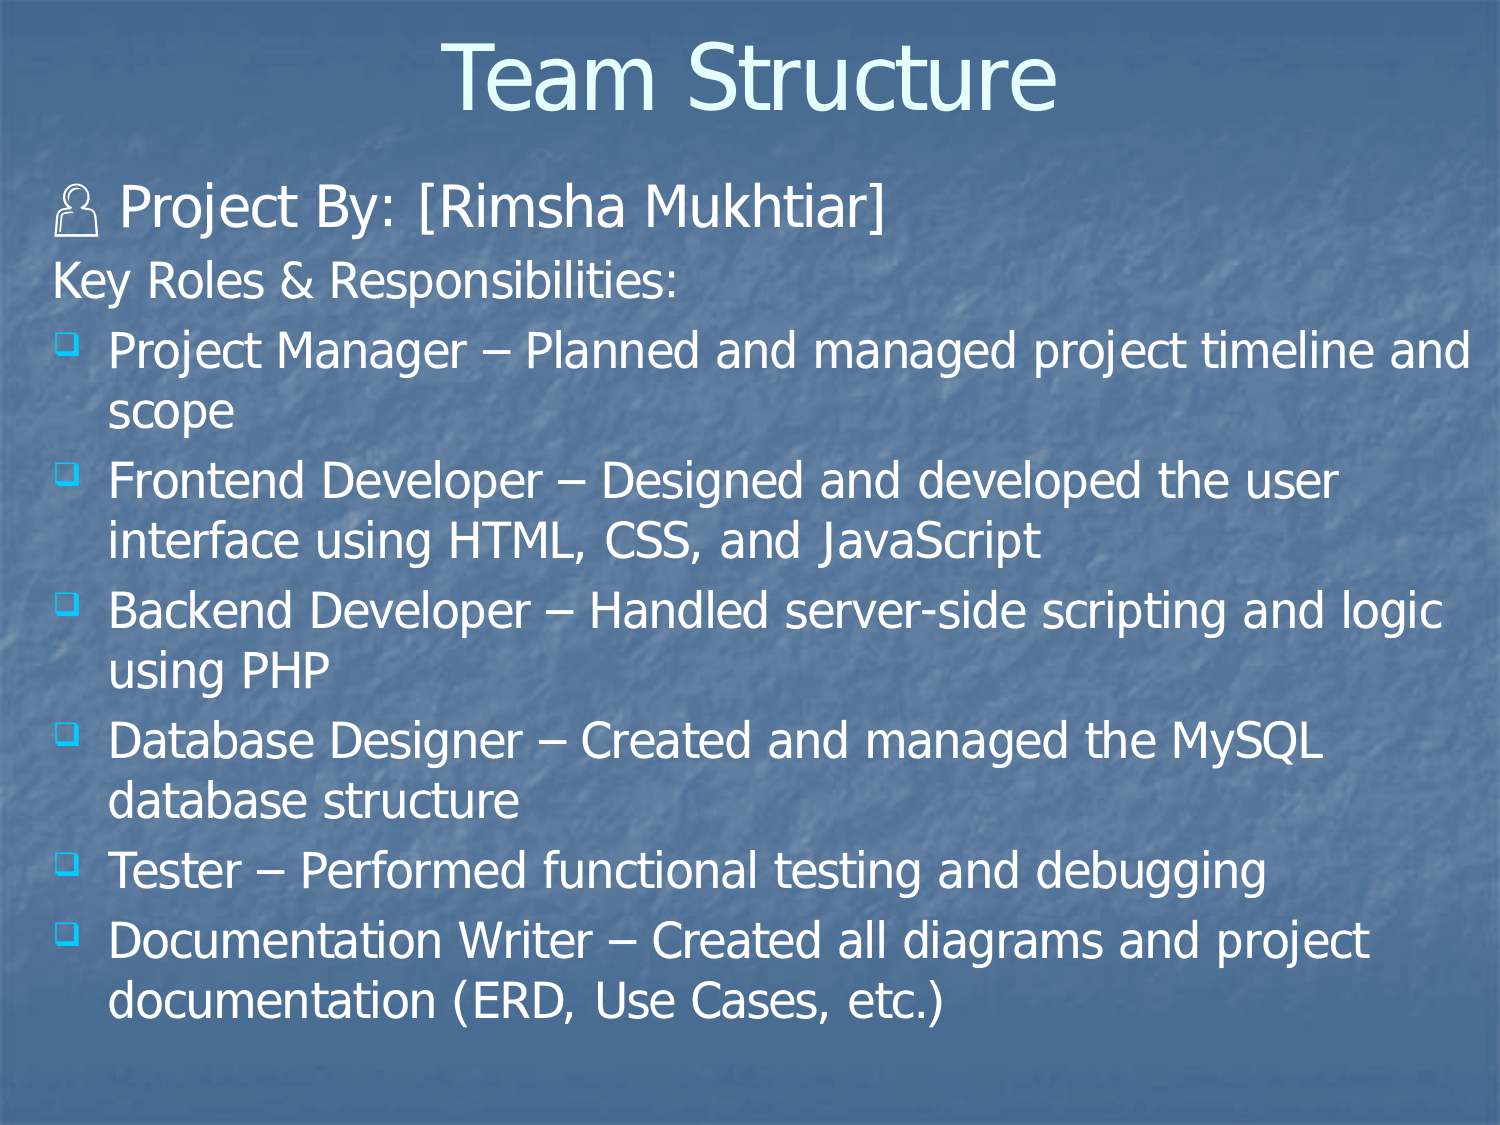

# Team Structure
👤 Project By: [Rimsha Mukhtiar]
Key Roles & Responsibilities:
Project Manager – Planned and managed project timeline and scope
Frontend Developer – Designed and developed the user interface using HTML, CSS, and JavaScript
Backend Developer – Handled server-side scripting and logic using PHP
Database Designer – Created and managed the MySQL database structure
Tester – Performed functional testing and debugging
Documentation Writer – Created all diagrams and project documentation (ERD, Use Cases, etc.)